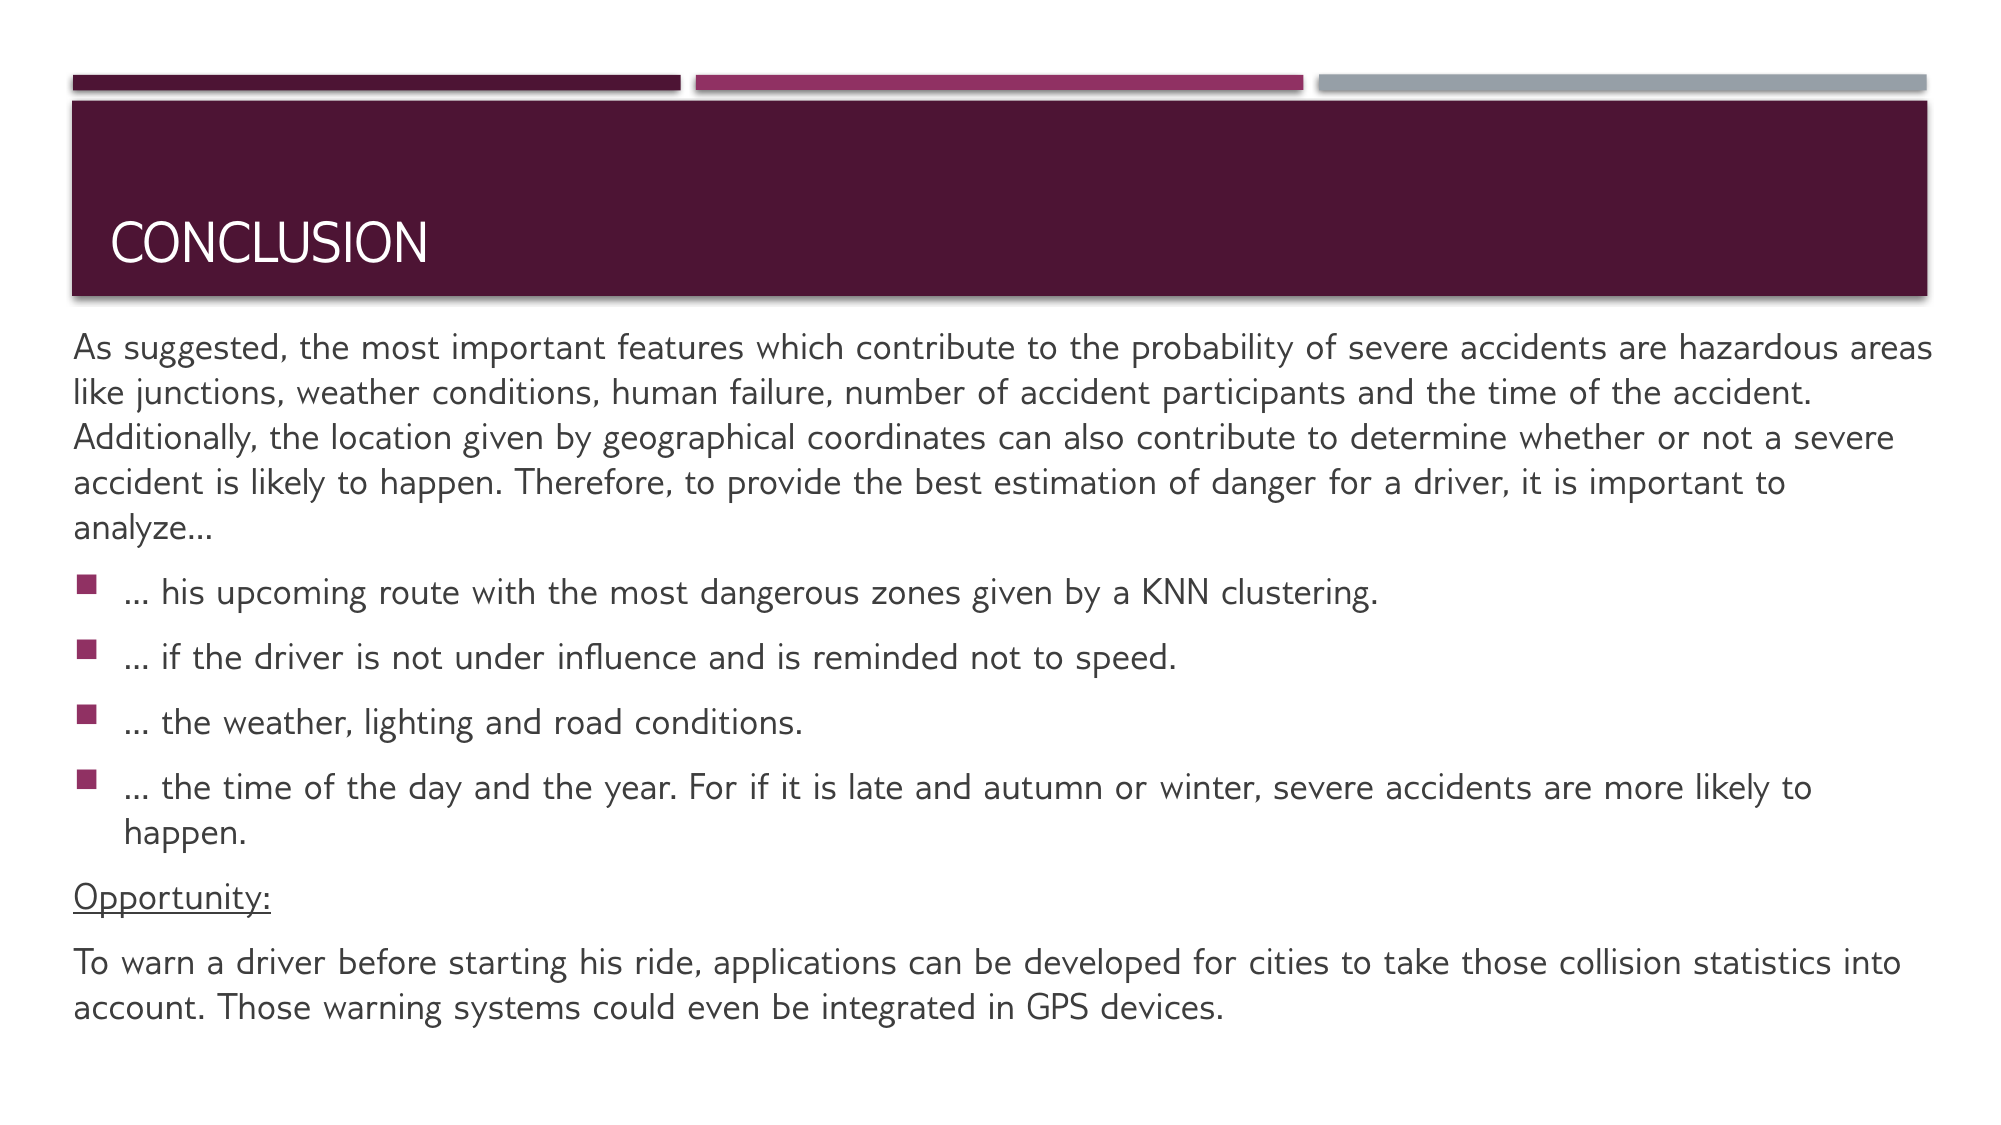

# CONclusion
As suggested, the most important features which contribute to the probability of severe accidents are hazardous areas like junctions, weather conditions, human failure, number of accident participants and the time of the accident. Additionally, the location given by geographical coordinates can also contribute to determine whether or not a severe accident is likely to happen. Therefore, to provide the best estimation of danger for a driver, it is important to analyze…
… his upcoming route with the most dangerous zones given by a KNN clustering.
… if the driver is not under influence and is reminded not to speed.
… the weather, lighting and road conditions.
… the time of the day and the year. For if it is late and autumn or winter, severe accidents are more likely to happen.
Opportunity:
To warn a driver before starting his ride, applications can be developed for cities to take those collision statistics into account. Those warning systems could even be integrated in GPS devices.